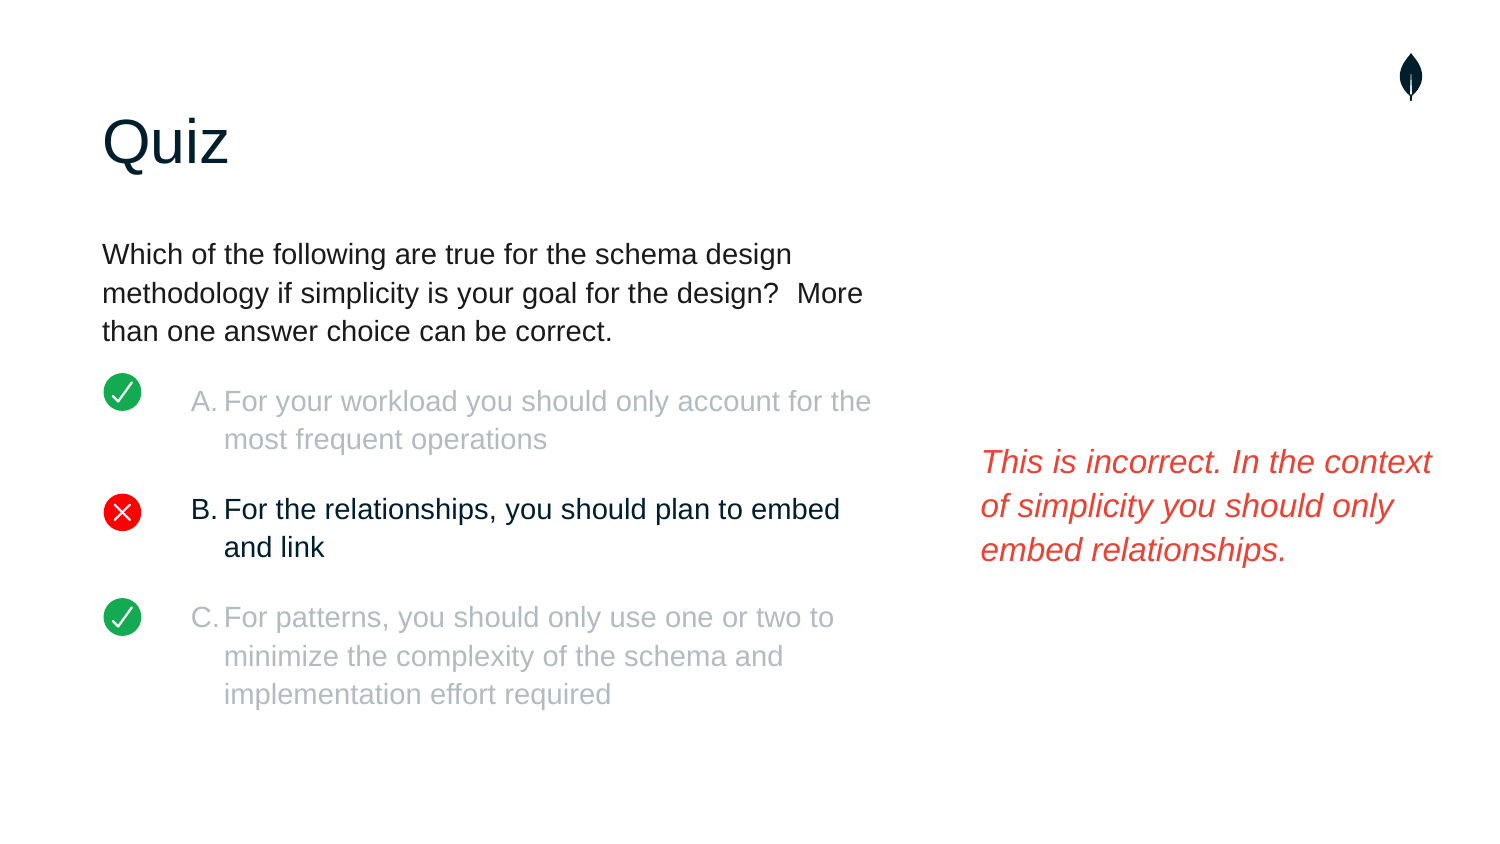

# Quiz
Which of the following are true for the schema design methodology if simplicity is your goal for the design?  More than one answer choice can be correct.
For your workload you should only account for the most frequent operations
For the relationships, you should plan to embed and link
For patterns, you should only use one or two to minimize the complexity of the schema and implementation effort required

This is incorrect. In the context of simplicity you should only embed relationships.